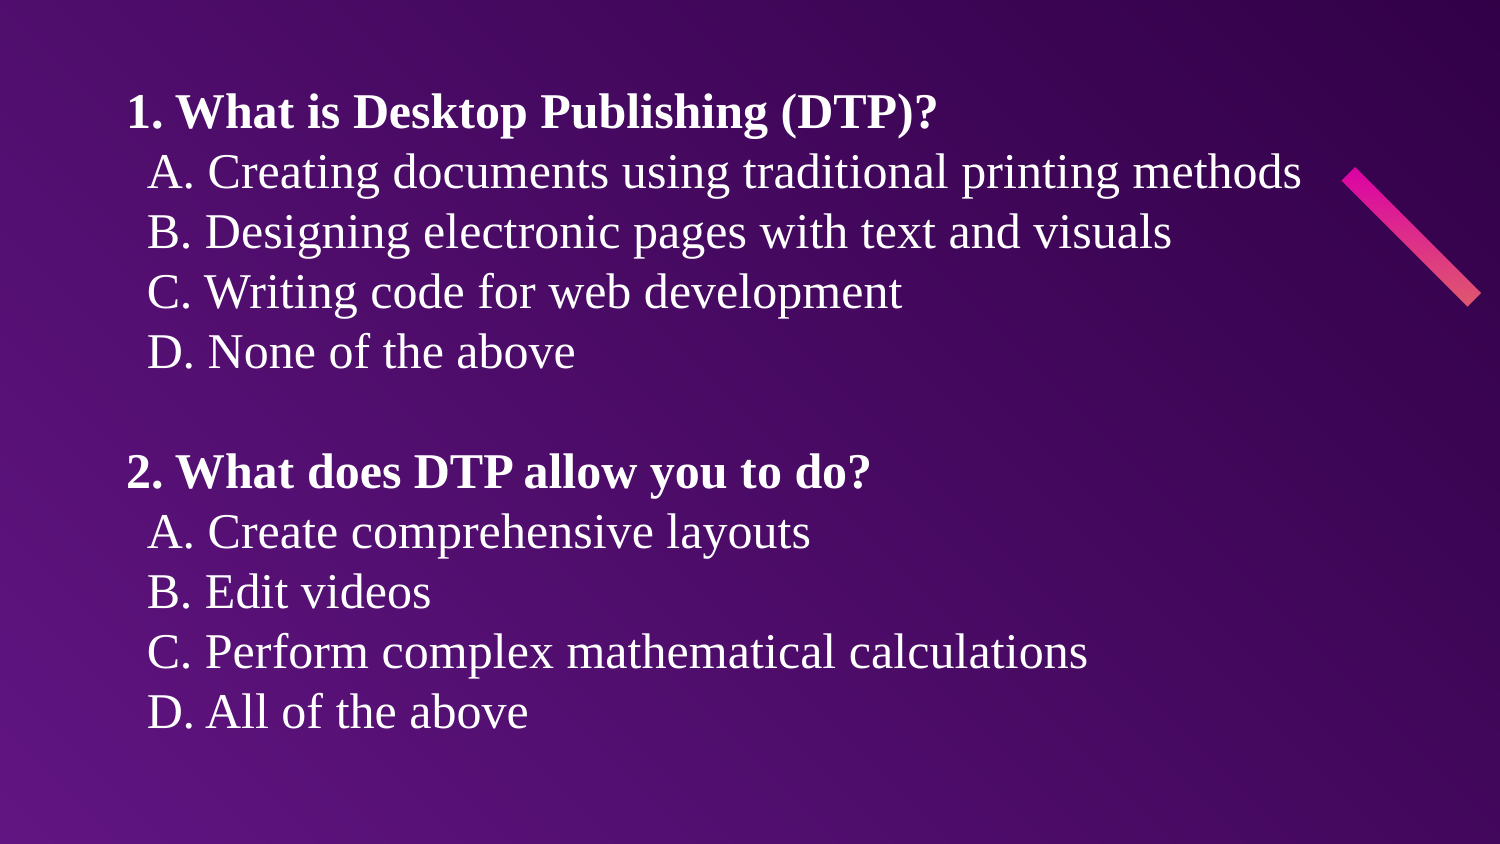

1. What is Desktop Publishing (DTP)?
A. Creating documents using traditional printing methods
B. Designing electronic pages with text and visuals
C. Writing code for web development
D. None of the above

2. What does DTP allow you to do?
A. Create comprehensive layouts
B. Edit videos
C. Perform complex mathematical calculations
D. All of the above